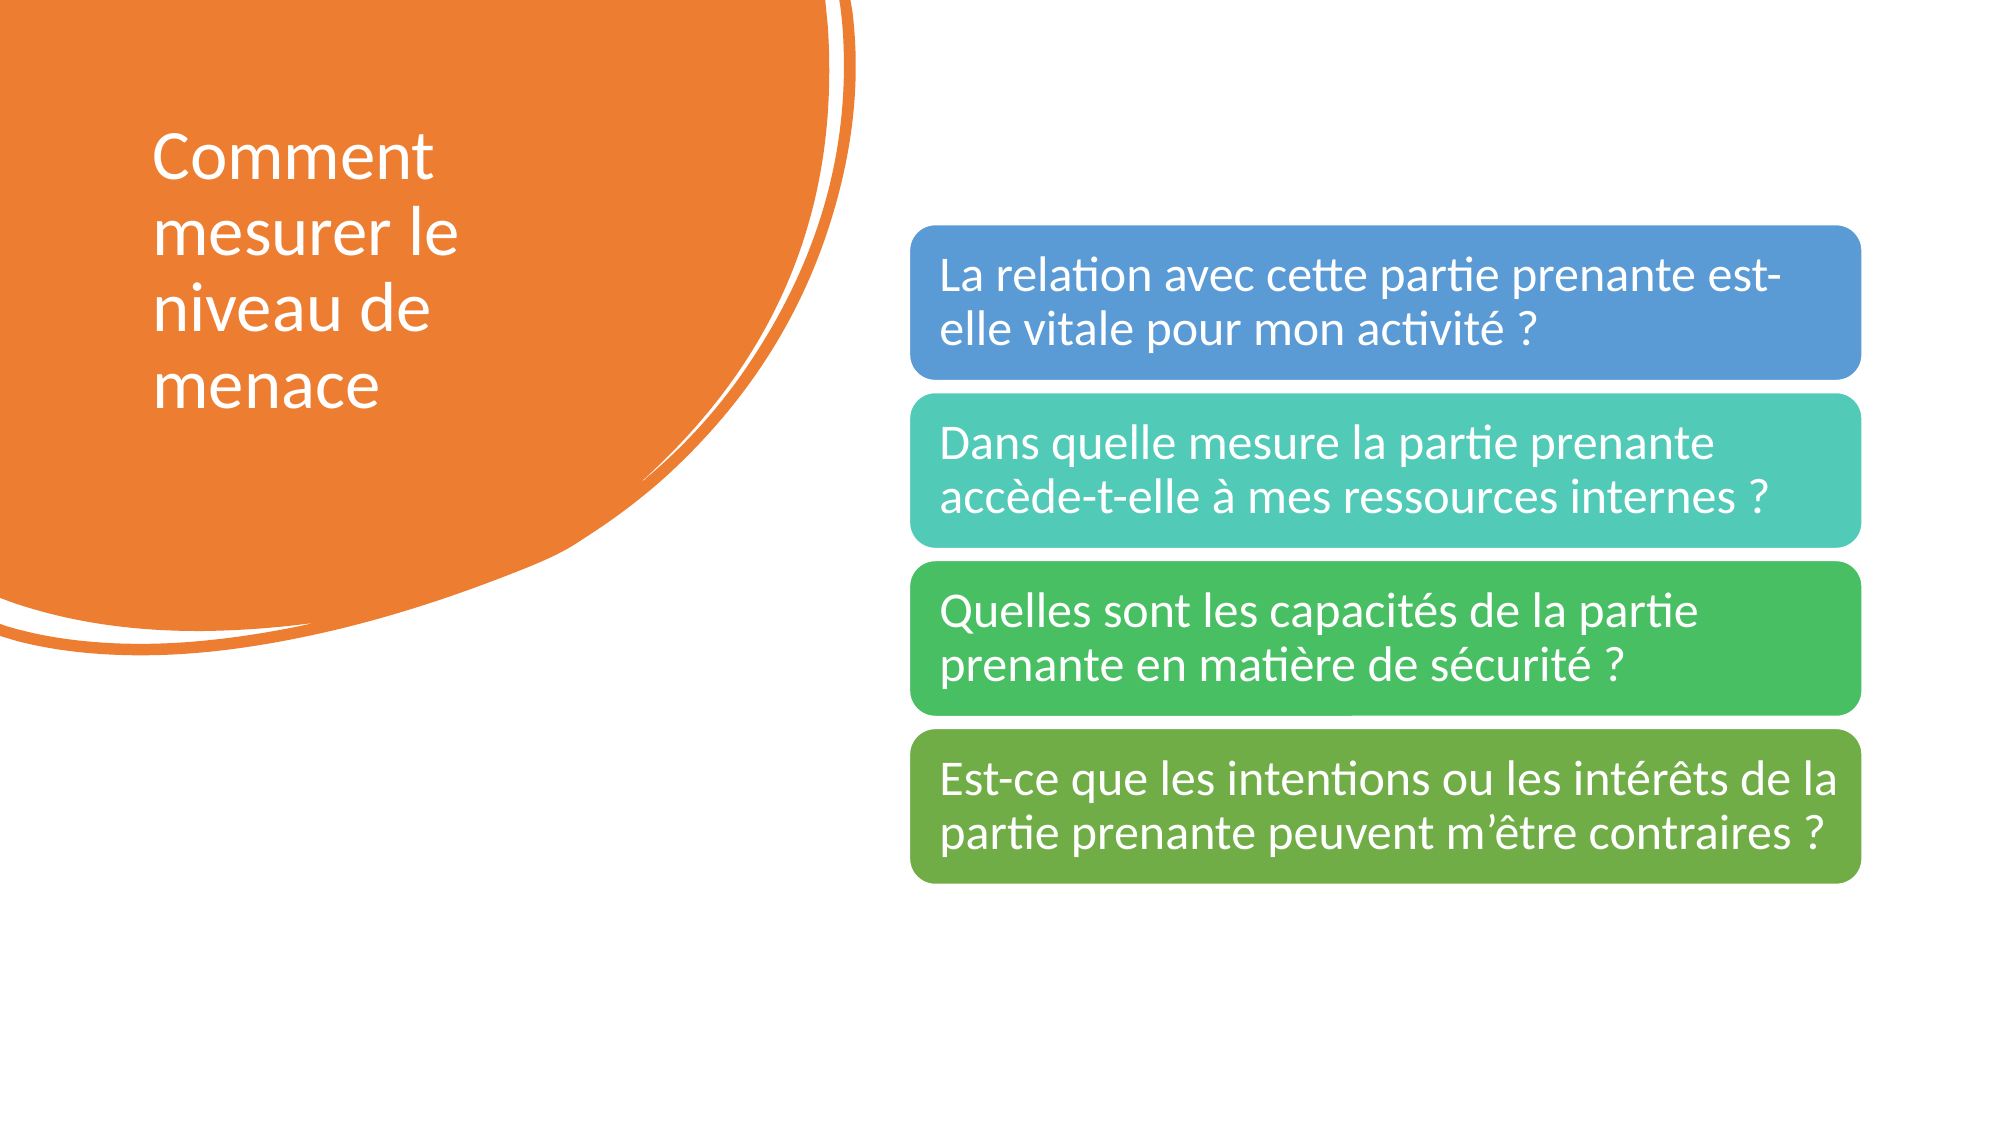

La relation avec cette partie prenante est-elle vitale pour mon activité ?
Dans quelle mesure la partie prenante accède-t-elle à mes ressources internes ?
Quelles sont les capacités de la partie prenante en matière de sécurité ?
Est-ce que les intentions ou les intérêts de la partie prenante peuvent m’être contraires ?
# Comment mesurer le niveau de menace